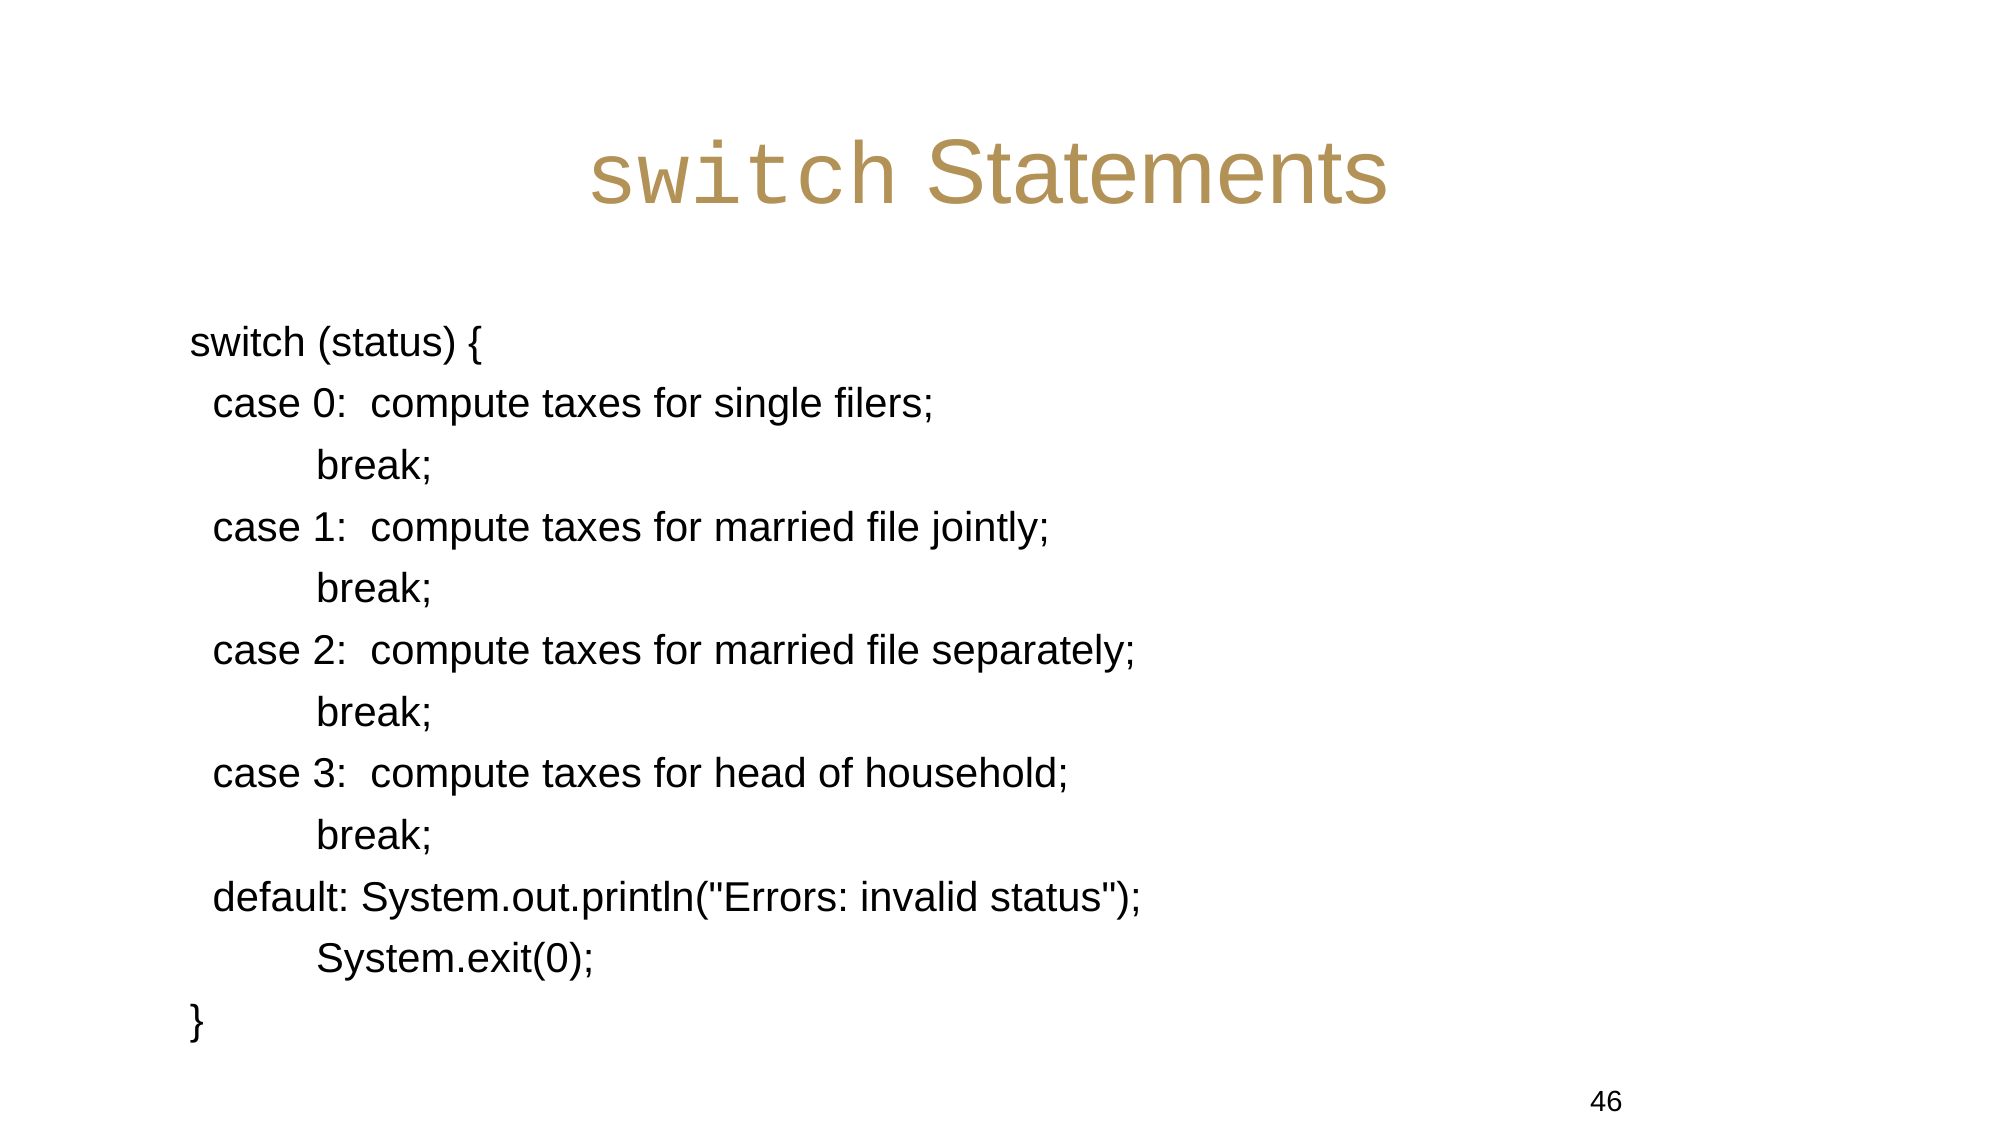

# switch Statements
switch (status) {
  case 0:  compute taxes for single filers;
           break;
  case 1:  compute taxes for married file jointly;
           break;
  case 2:  compute taxes for married file separately;
           break;
  case 3:  compute taxes for head of household;
           break;
  default: System.out.println("Errors: invalid status");
           System.exit(0);
}

46